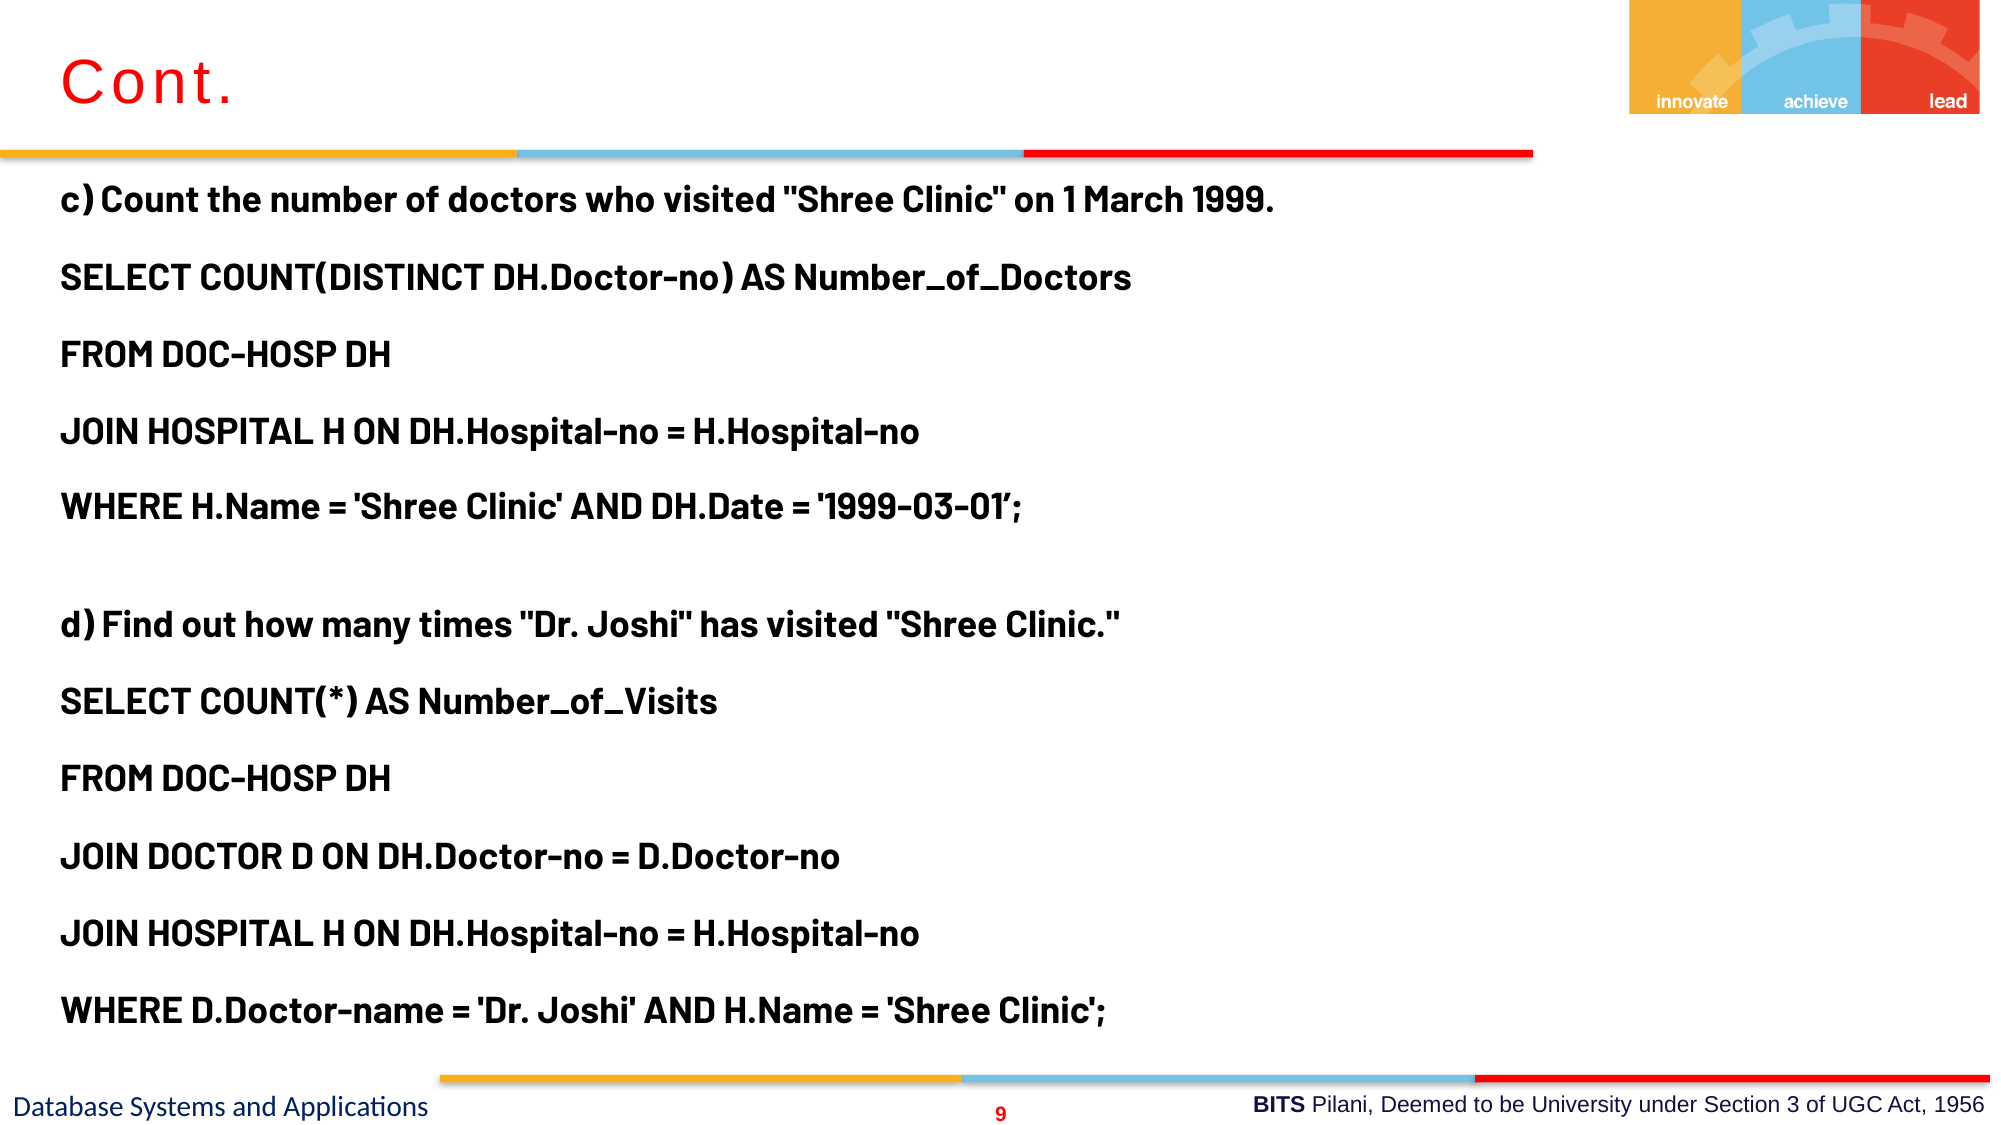

Cont.
c) Count the number of doctors who visited "Shree Clinic" on 1 March 1999.
SELECT COUNT(DISTINCT DH.Doctor-no) AS Number_of_Doctors
FROM DOC-HOSP DH
JOIN HOSPITAL H ON DH.Hospital-no = H.Hospital-no
WHERE H.Name = 'Shree Clinic' AND DH.Date = '1999-03-01’;

d) Find out how many times "Dr. Joshi" has visited "Shree Clinic."
SELECT COUNT(*) AS Number_of_Visits
FROM DOC-HOSP DH
JOIN DOCTOR D ON DH.Doctor-no = D.Doctor-no
JOIN HOSPITAL H ON DH.Hospital-no = H.Hospital-no
WHERE D.Doctor-name = 'Dr. Joshi' AND H.Name = 'Shree Clinic';